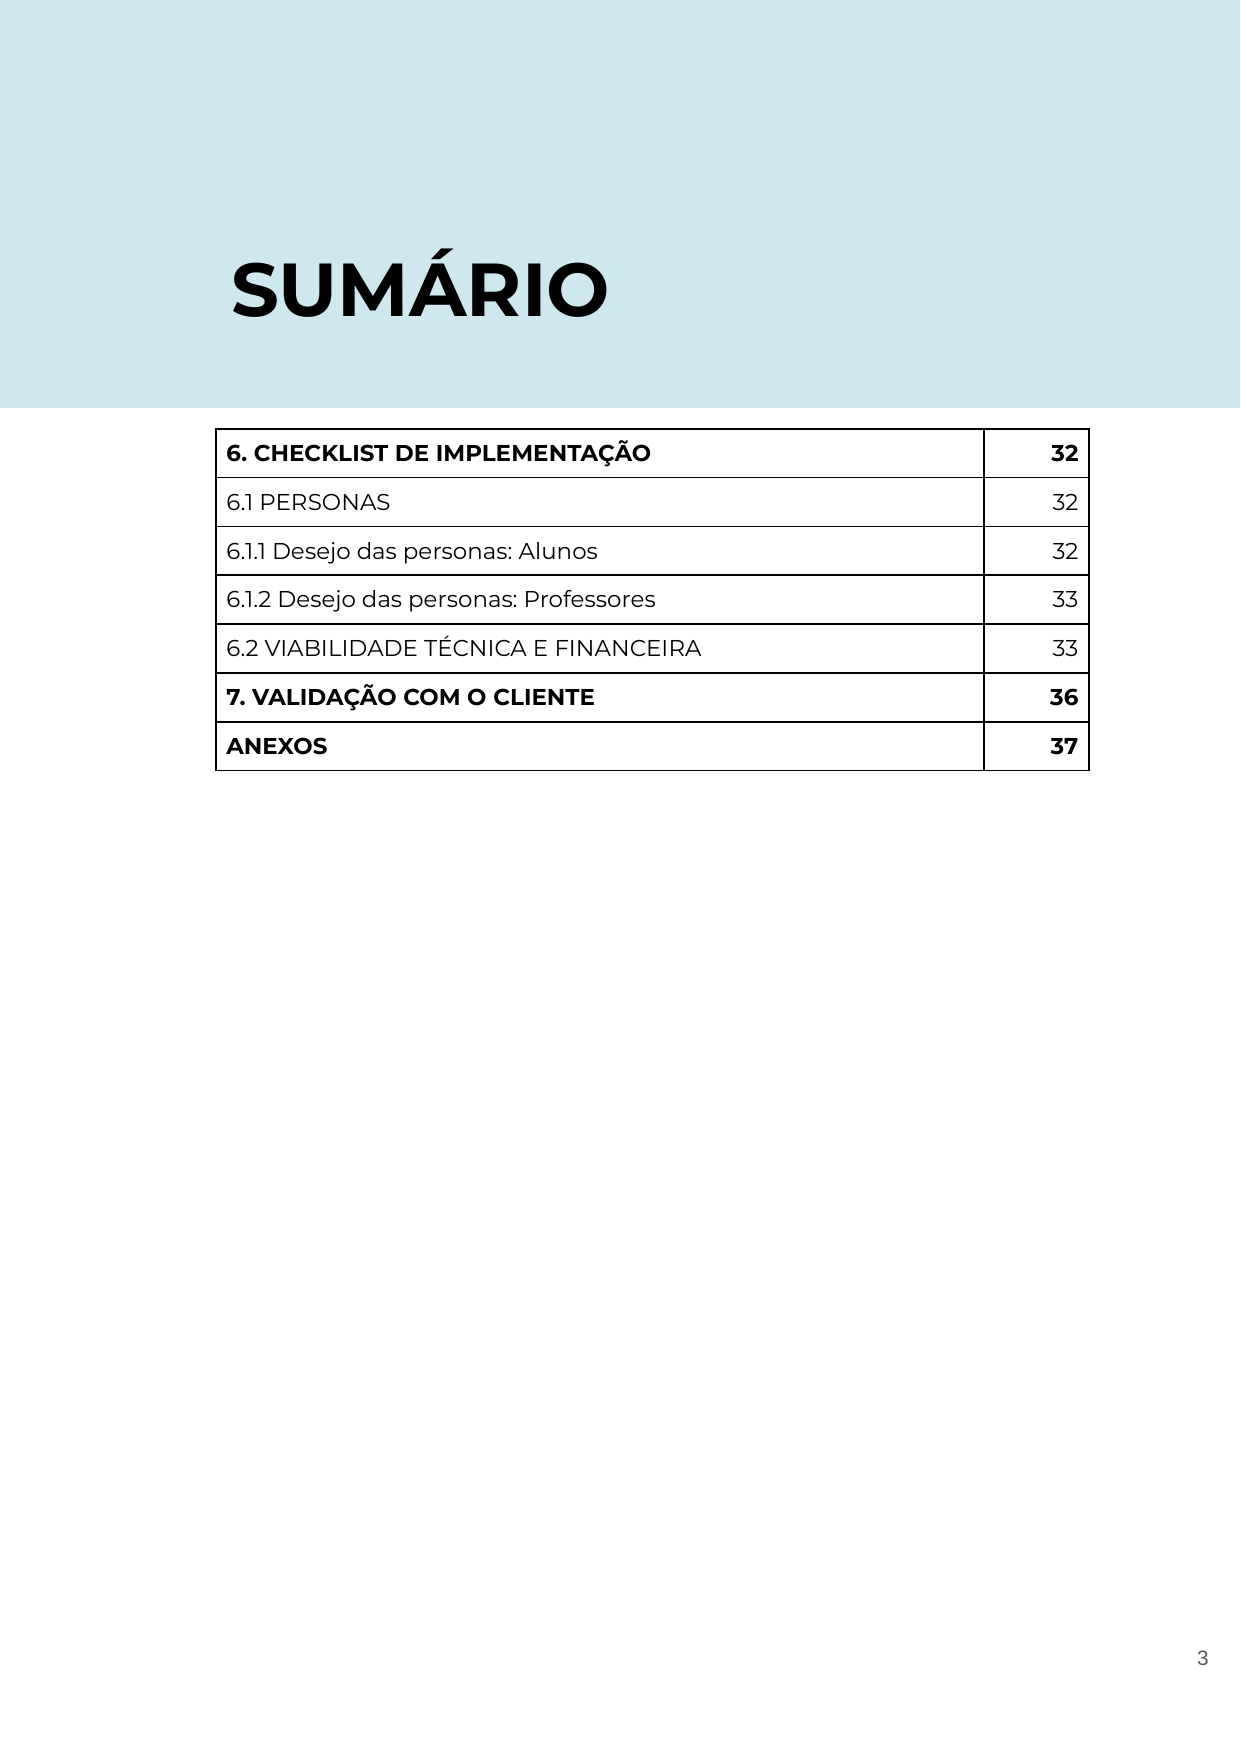

SUMÁRIO
| 6. CHECKLIST DE IMPLEMENTAÇÃO | 32 |
| --- | --- |
| 6.1 PERSONAS | 32 |
| 6.1.1 Desejo das personas: Alunos | 32 |
| 6.1.2 Desejo das personas: Professores | 33 |
| 6.2 VIABILIDADE TÉCNICA E FINANCEIRA | 33 |
| 7. VALIDAÇÃO COM O CLIENTE | 36 |
| ANEXOS | 37 |
3